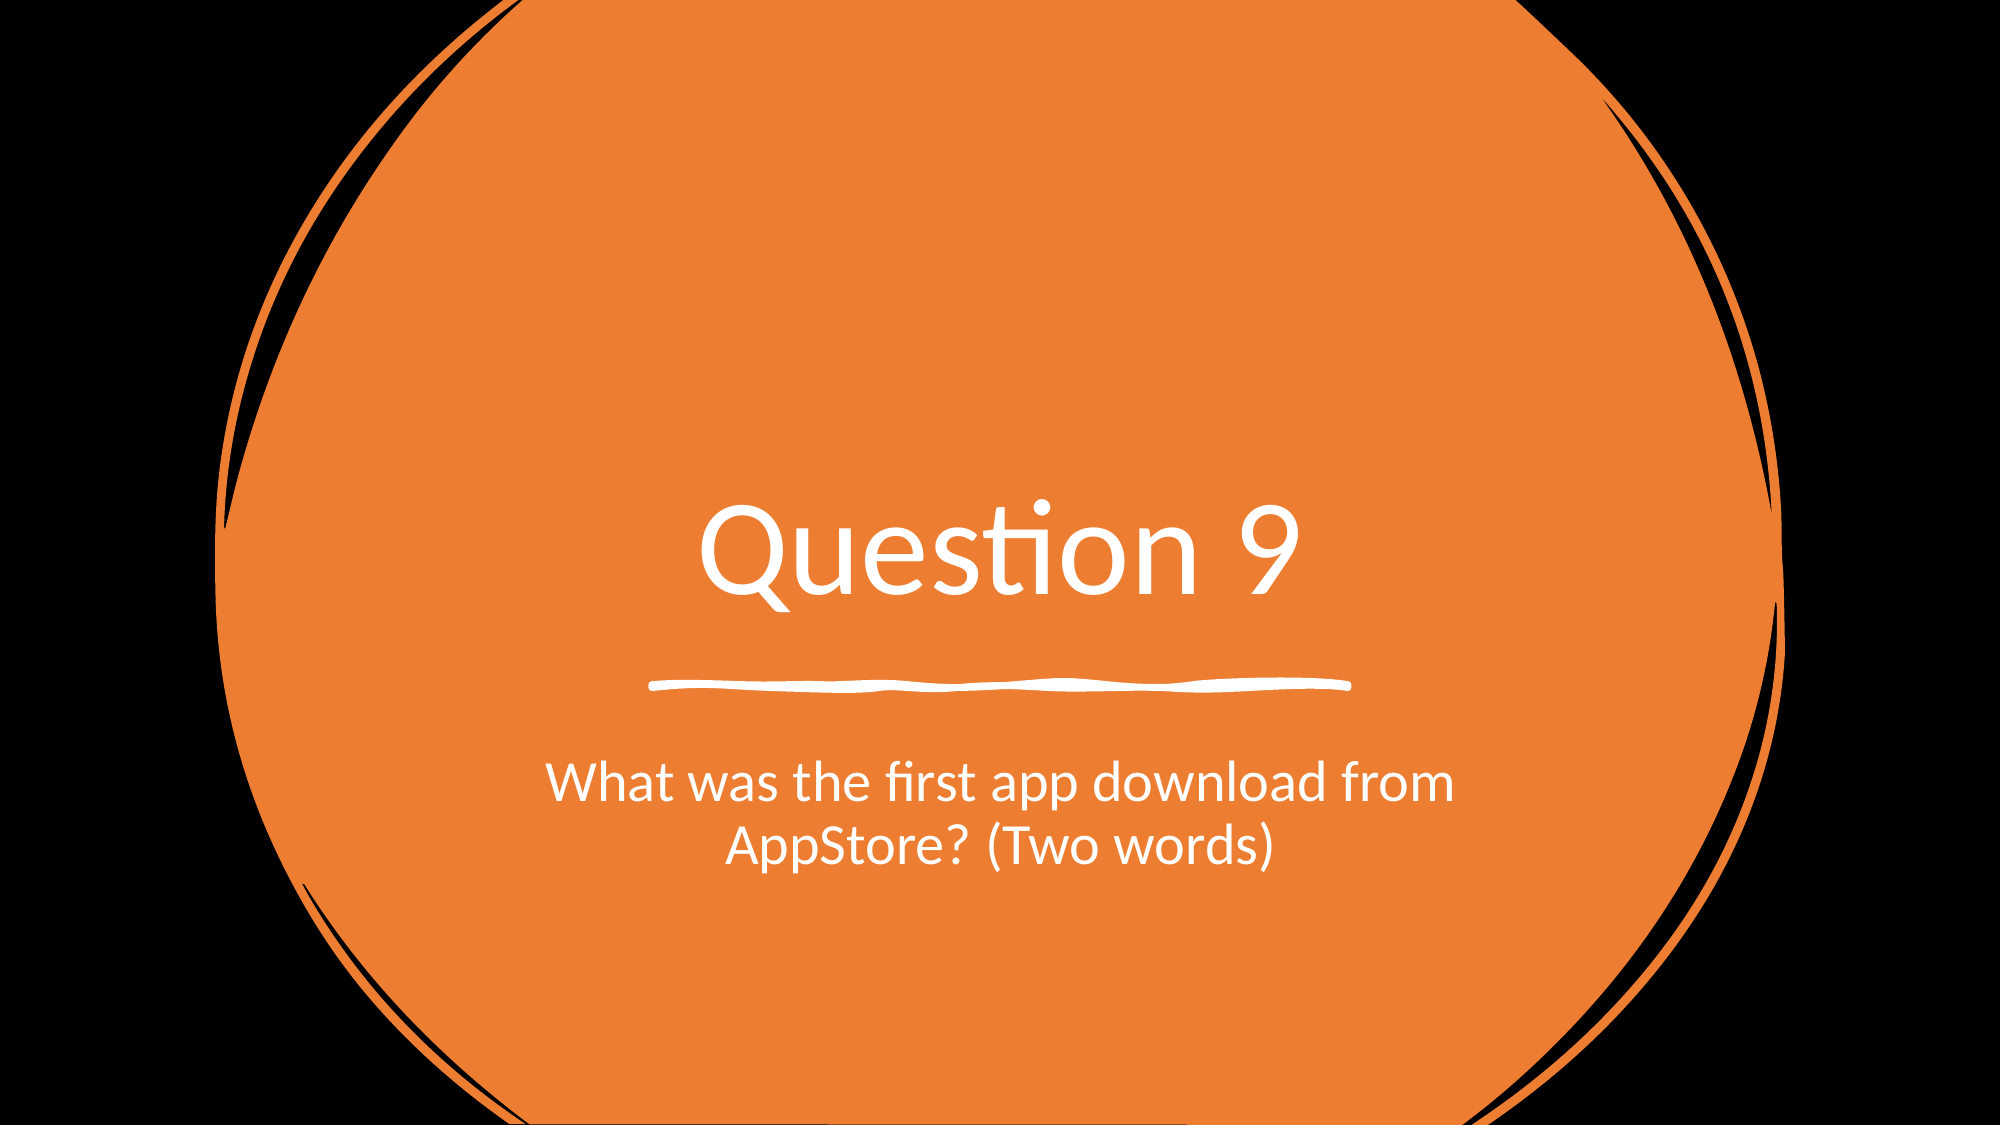

# Question 9

What was the first app download from AppStore? (Two words)